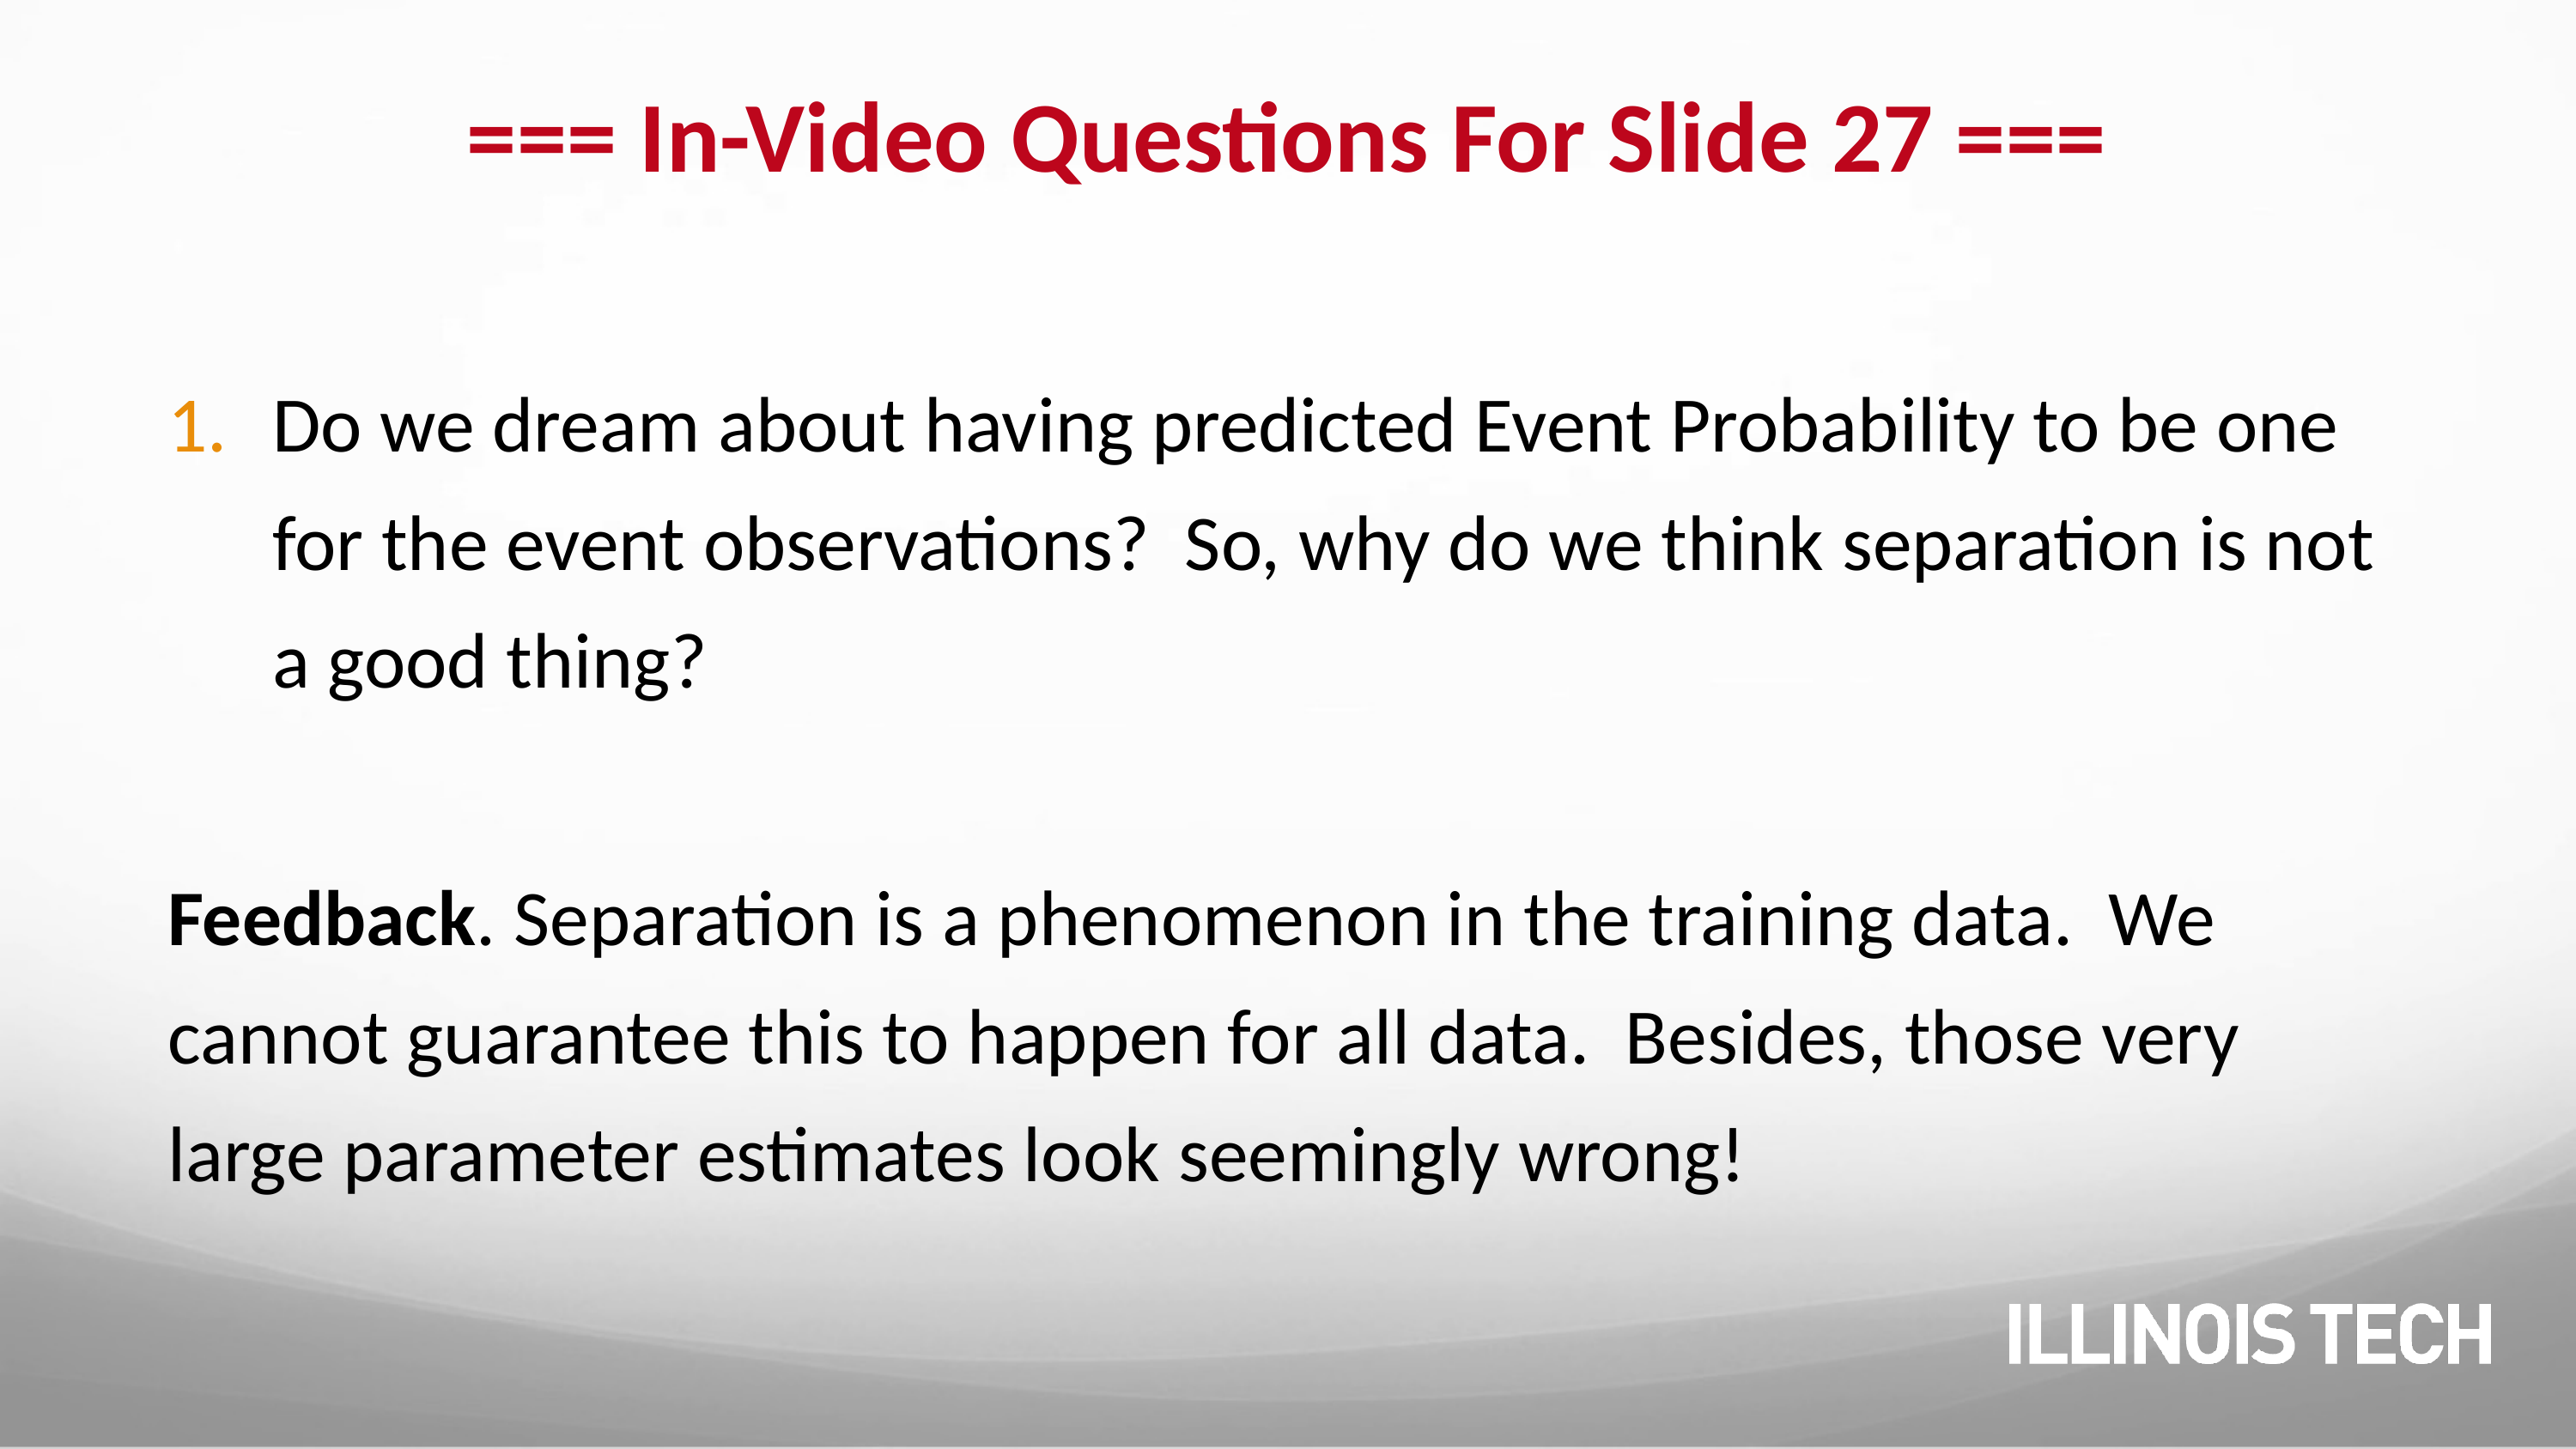

# === In-Video Questions For Slide 27 ===
Do we dream about having predicted Event Probability to be one for the event observations?  So, why do we think separation is not a good thing?

Feedback. Separation is a phenomenon in the training data.  We cannot guarantee this to happen for all data.  Besides, those very large parameter estimates look seemingly wrong!